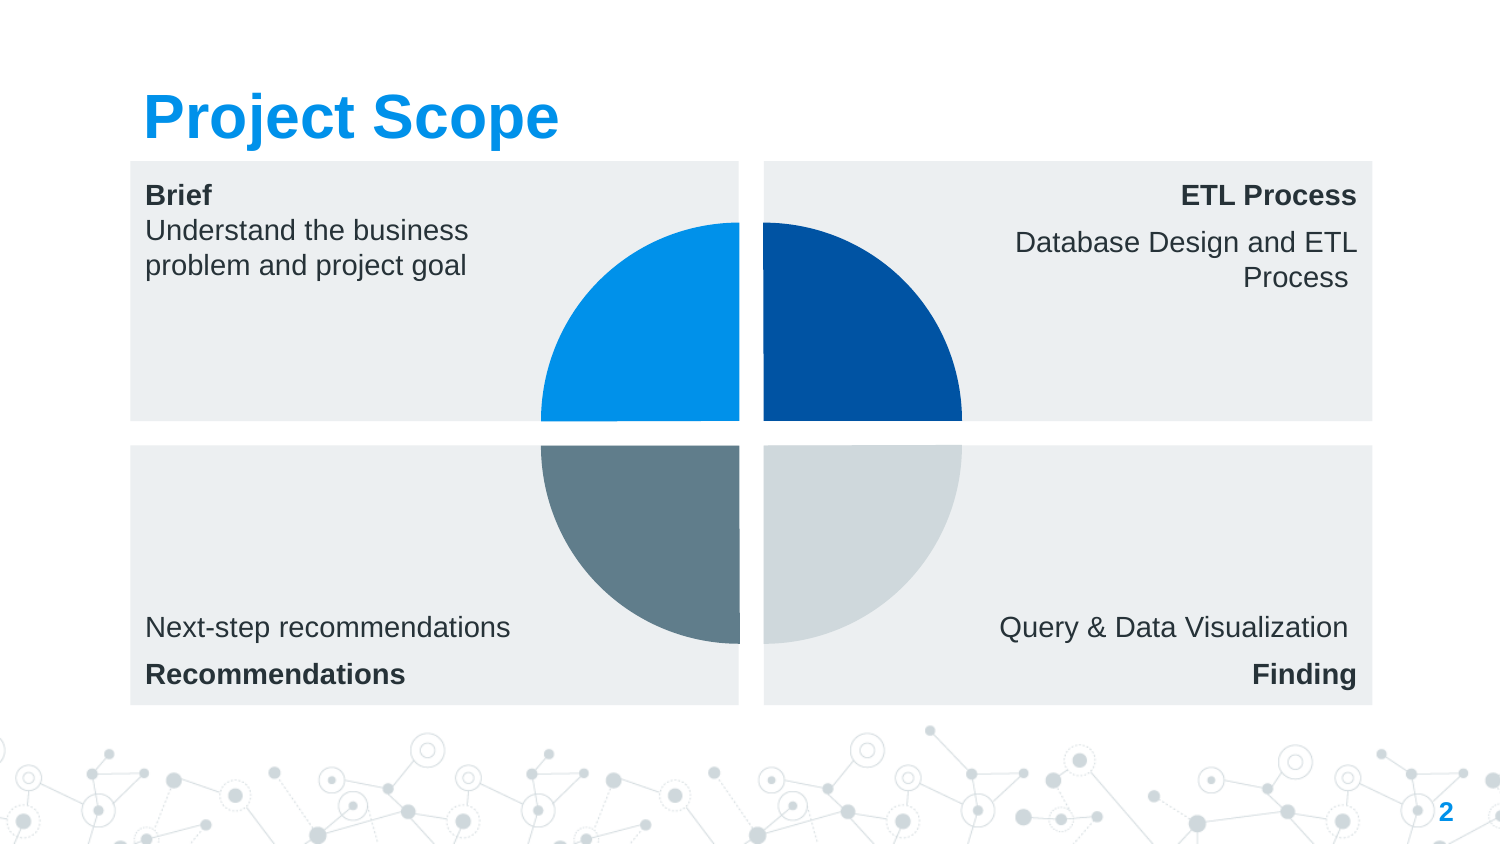

# Project Scope
Brief
Understand the business problem and project goal

ETL Process
Database Design and ETL Process

Next-step recommendations
Recommendations
Query & Data Visualization
Finding
2